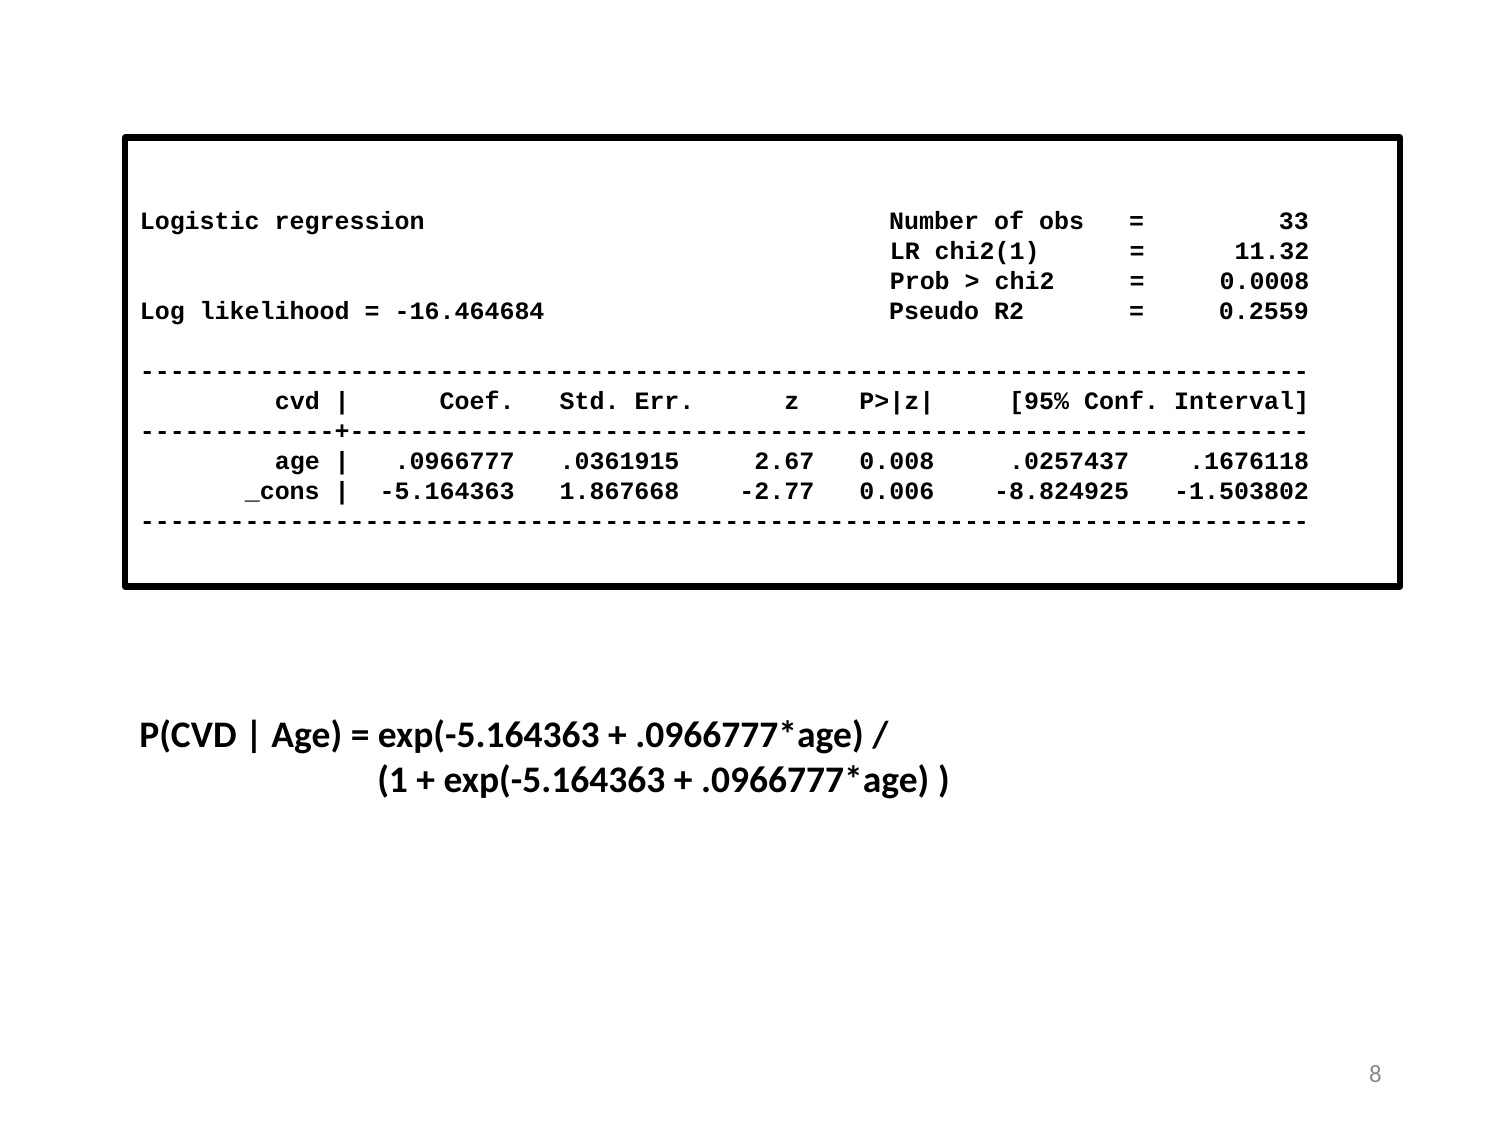

Logistic regression                               Number of obs   =         33
                                                  LR chi2(1)      =      11.32
                                                  Prob > chi2     =     0.0008
Log likelihood = -16.464684                       Pseudo R2       =     0.2559

------------------------------------------------------------------------------
         cvd |      Coef.   Std. Err.      z    P>|z|     [95% Conf. Interval]
-------------+----------------------------------------------------------------
         age |   .0966777   .0361915     2.67   0.008     .0257437    .1676118
       _cons |  -5.164363   1.867668    -2.77   0.006    -8.824925   -1.503802
------------------------------------------------------------------------------

P(CVD | Age) = exp(-5.164363 + .0966777*age) /
                            (1 + exp(-5.164363 + .0966777*age) )
8